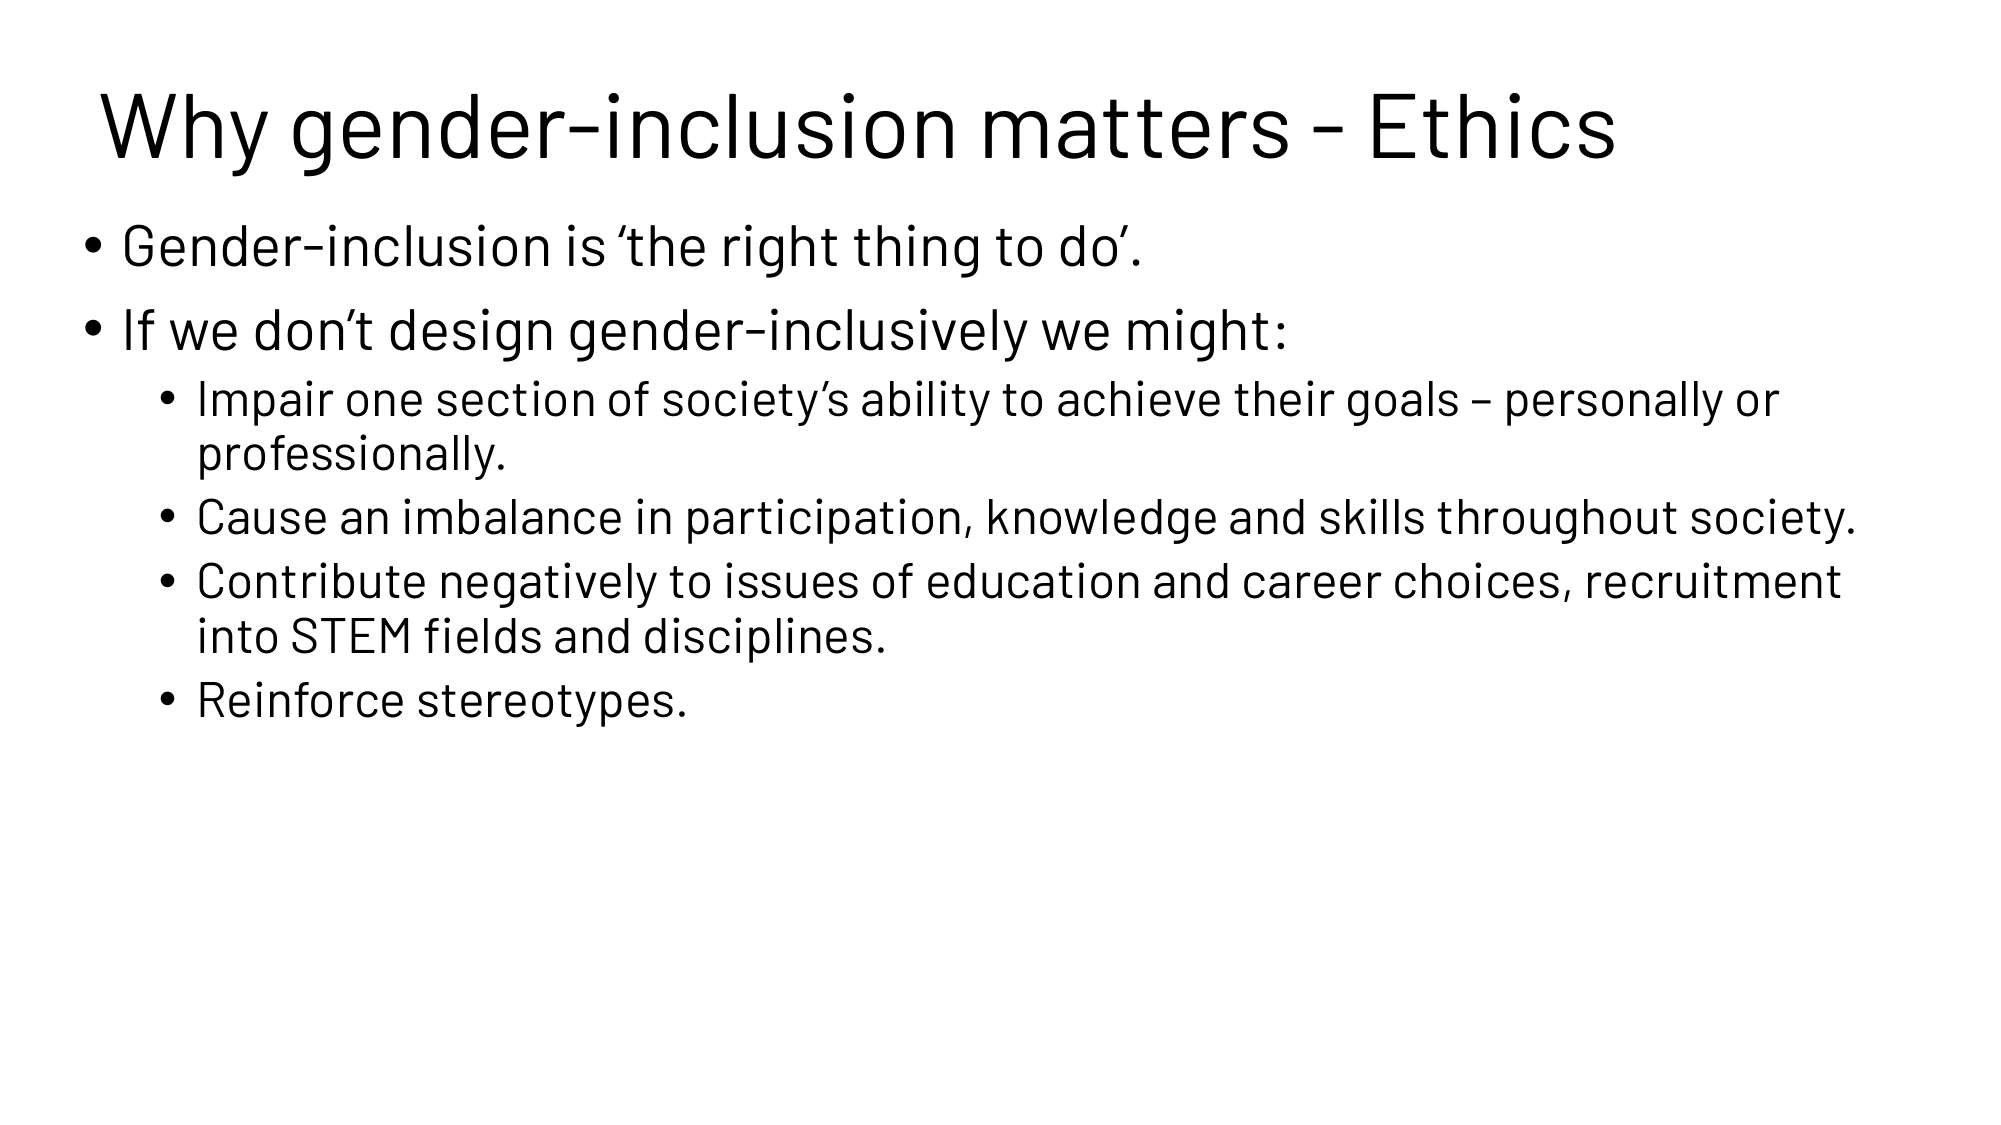

# Why gender-inclusion matters - Ethics
Gender-inclusion is ‘the right thing to do’.
If we don’t design gender-inclusively we might:
Impair one section of society’s ability to achieve their goals – personally or professionally.
Cause an imbalance in participation, knowledge and skills throughout society.
Contribute negatively to issues of education and career choices, recruitment into STEM fields and disciplines.
Reinforce stereotypes.